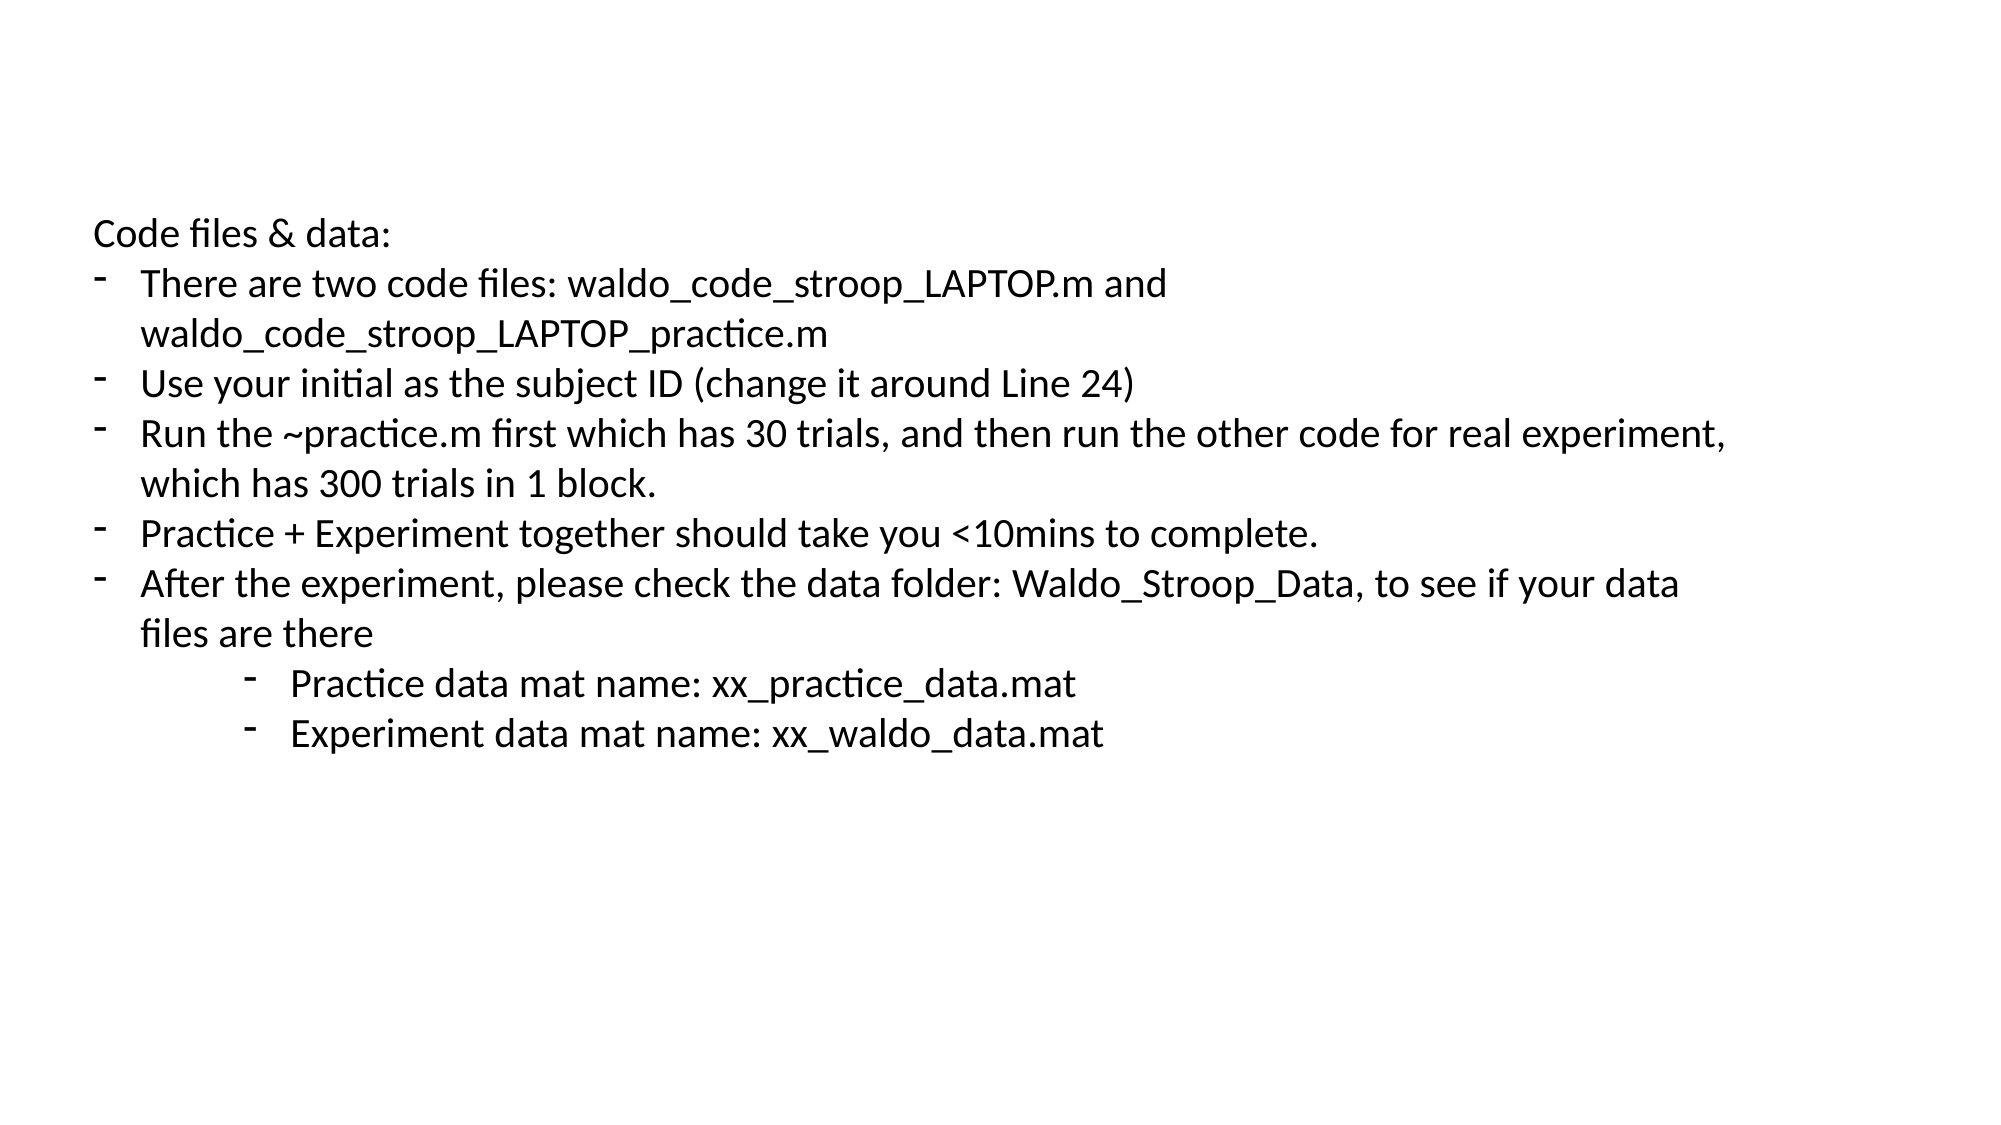

Code files & data:
There are two code files: waldo_code_stroop_LAPTOP.m and waldo_code_stroop_LAPTOP_practice.m
Use your initial as the subject ID (change it around Line 24)
Run the ~practice.m first which has 30 trials, and then run the other code for real experiment, which has 300 trials in 1 block.
Practice + Experiment together should take you <10mins to complete.
After the experiment, please check the data folder: Waldo_Stroop_Data, to see if your data files are there
Practice data mat name: xx_practice_data.mat
Experiment data mat name: xx_waldo_data.mat